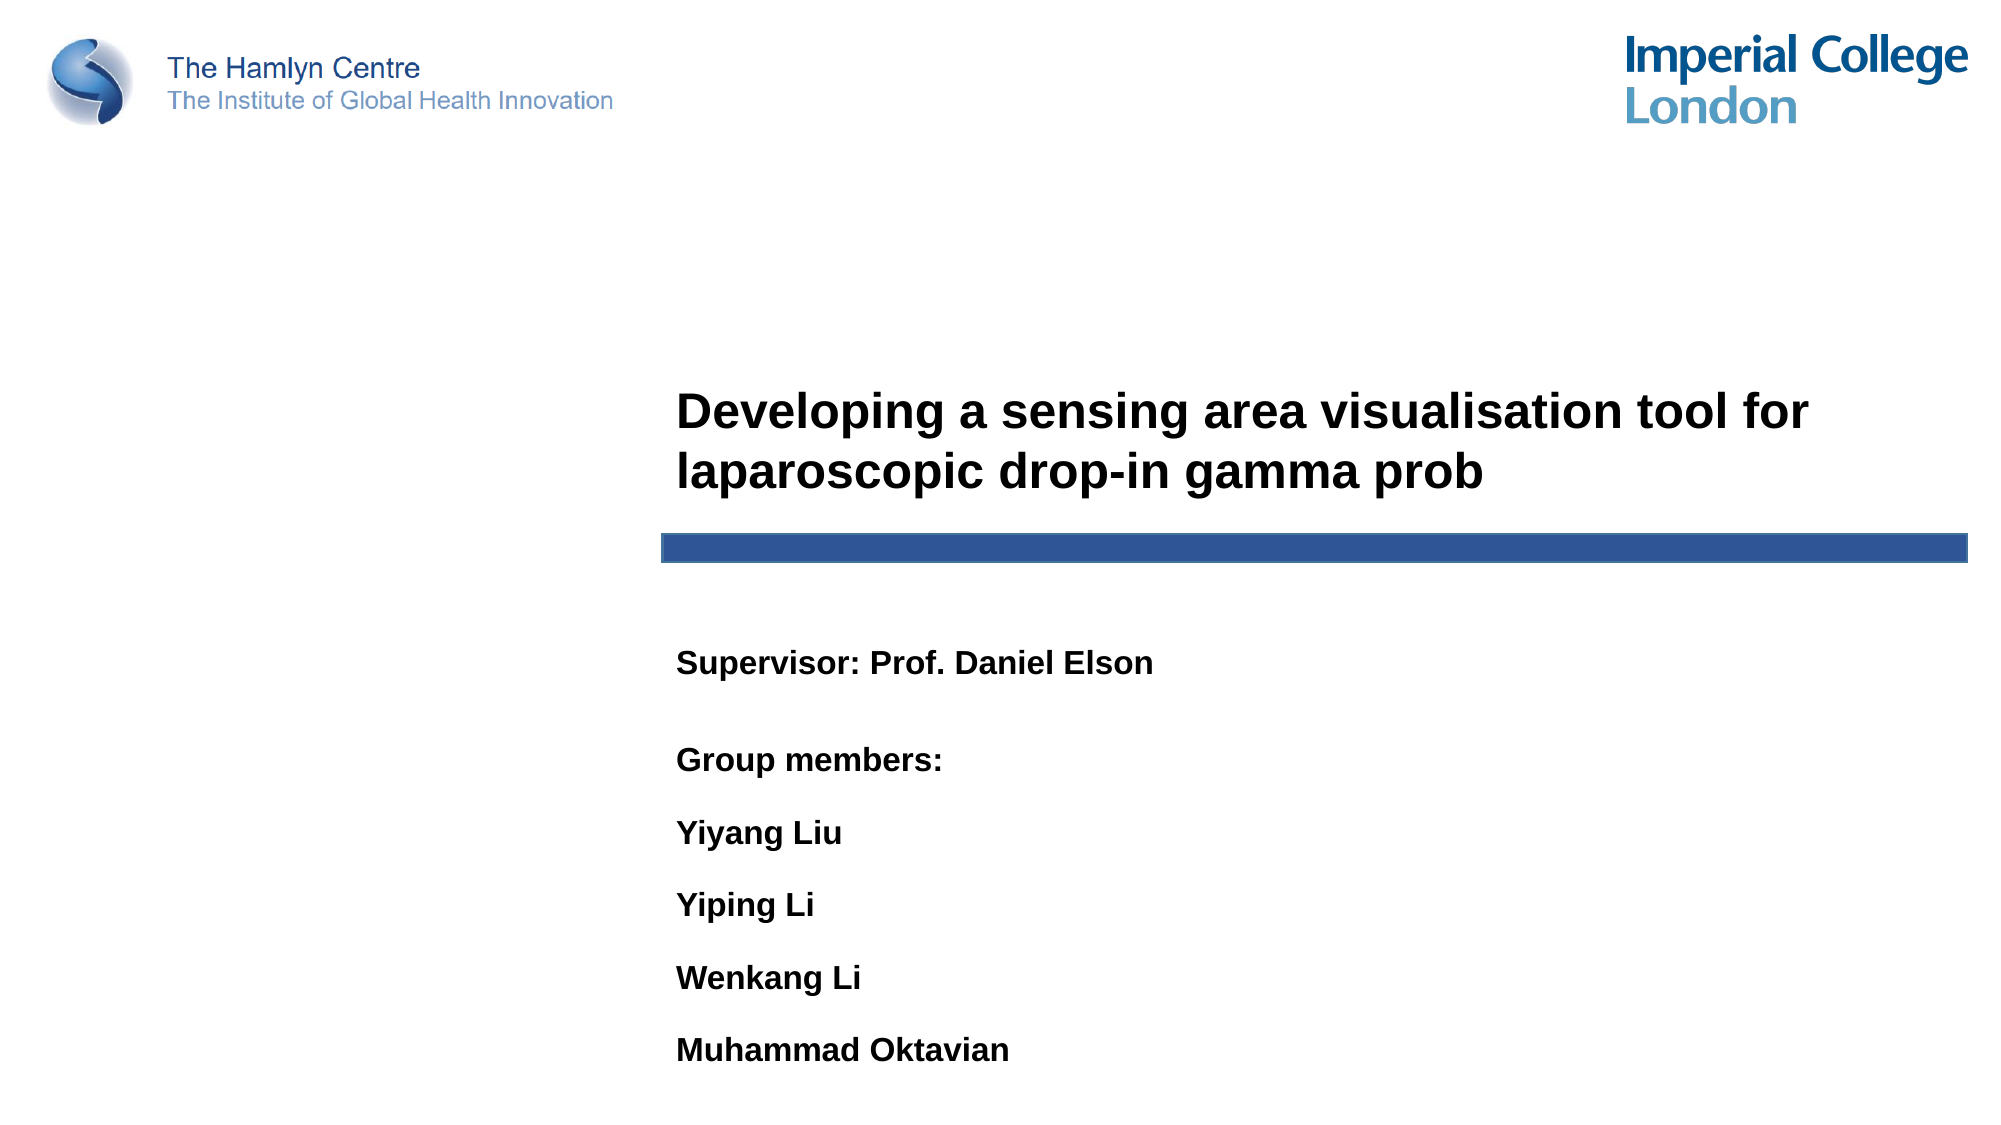

Developing a sensing area visualisation tool for laparoscopic drop-in gamma prob
Supervisor: Prof. Daniel Elson
Group members:
Yiyang Liu
Yiping Li
Wenkang Li
Muhammad Oktavian